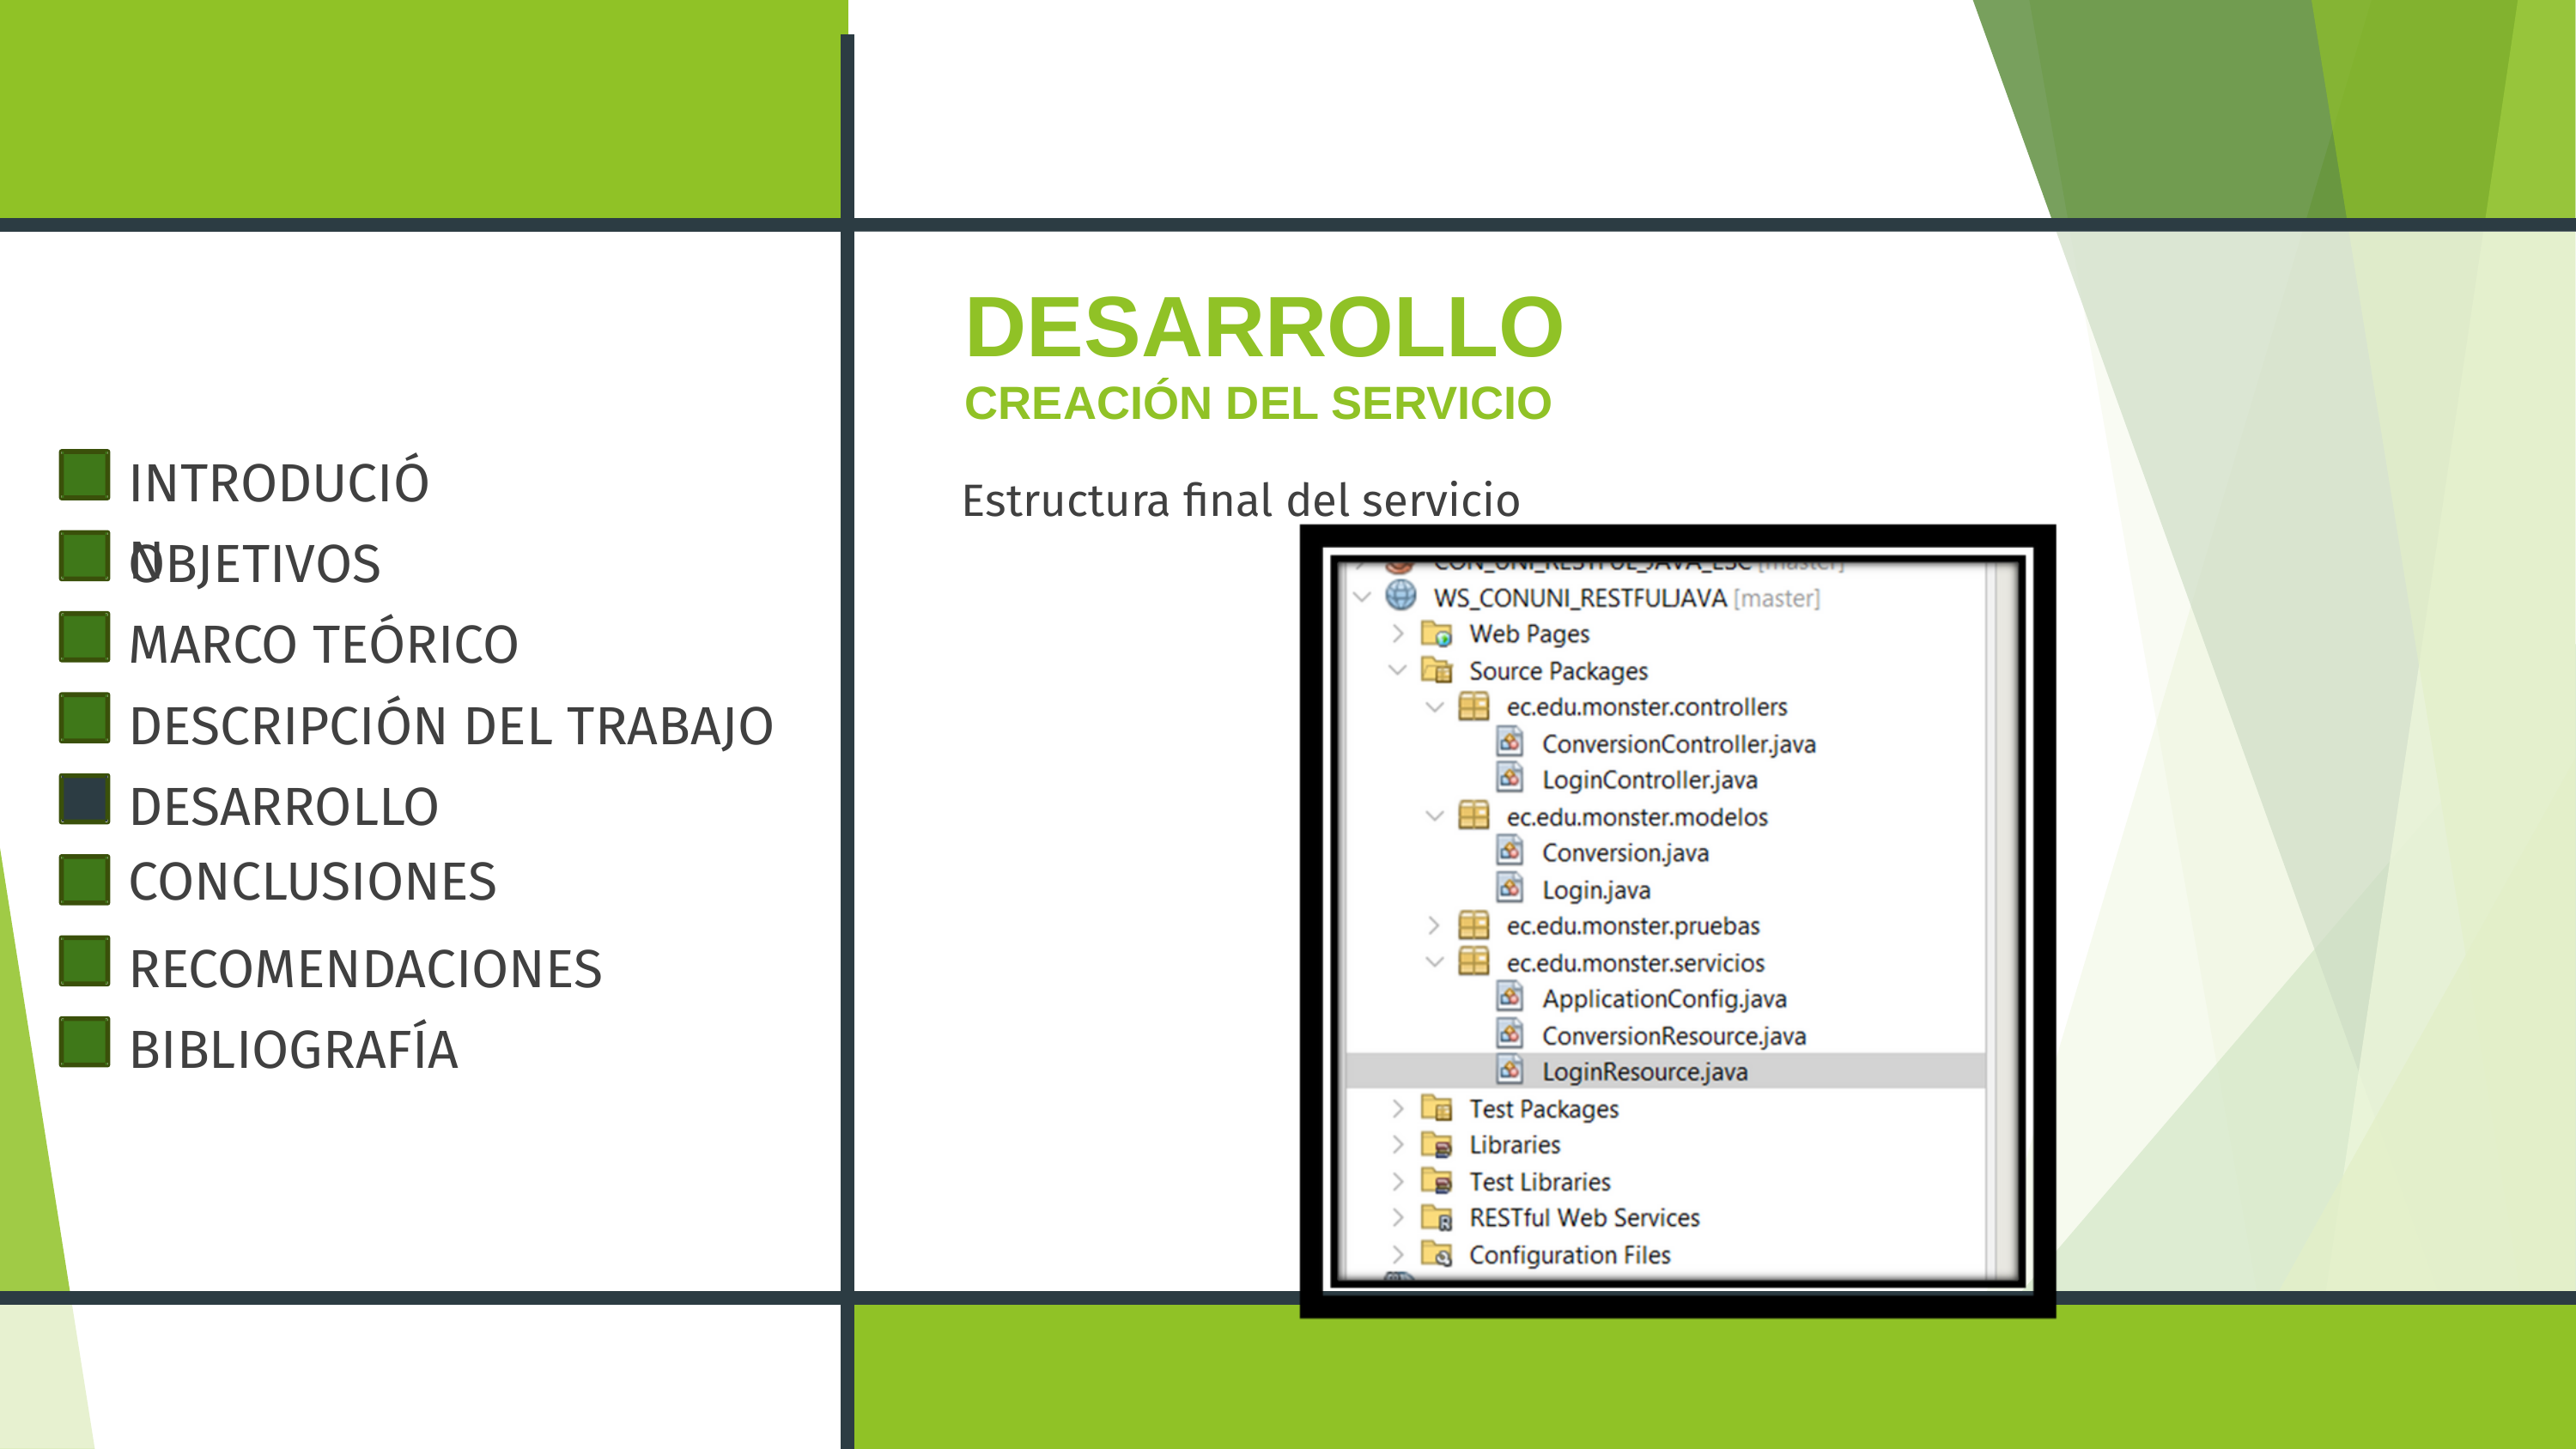

DESARROLLO
CREACIÓN DEL SERVICIO
INTRODUCIÓN

OBJETIVOS

MARCO TEÓRICO

DESCRIPCIÓN DEL TRABAJO

DESARROLLO

CONCLUSIONES

RECOMENDACIONES

BIBLIOGRAFÍA

Estructura final del servicio